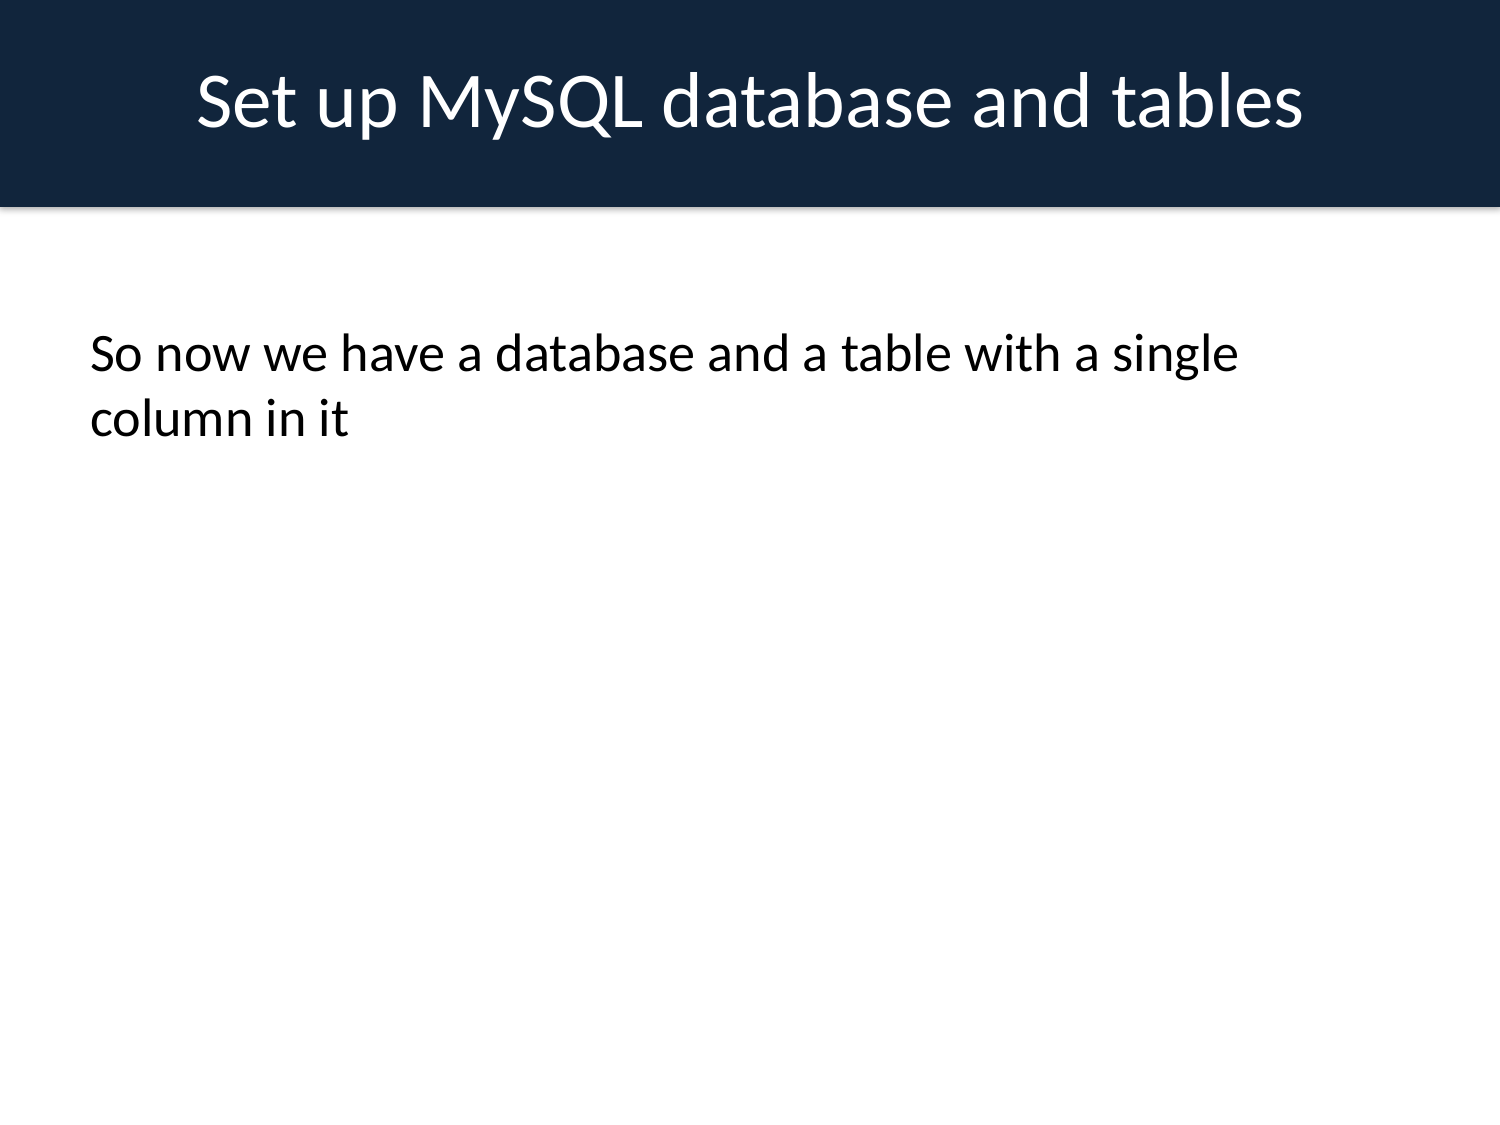

Set up MySQL database and tables
So now we have a database and a table with a single column in it